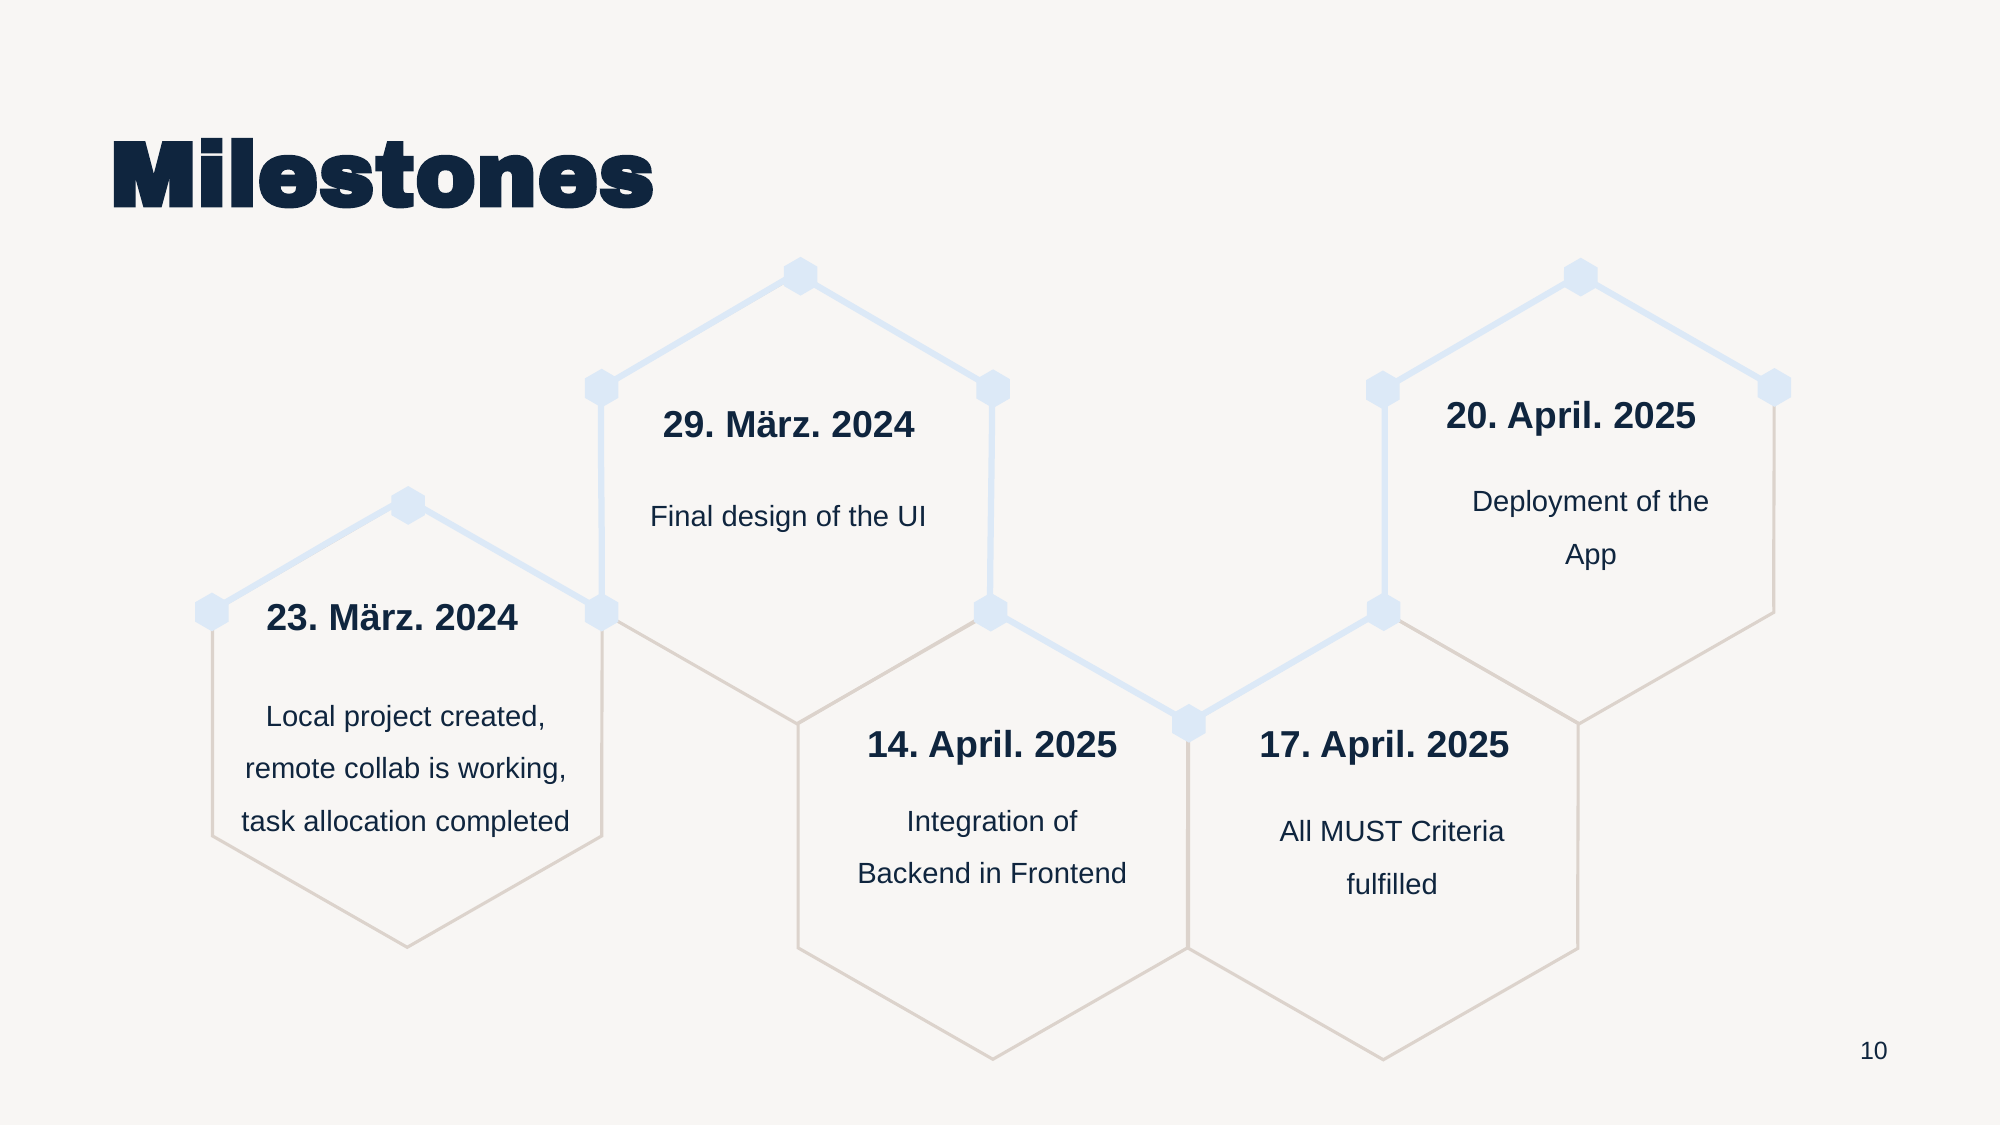

# Milestones
20. April. 2025
29. März. 2024
Deployment of the App
Final design of the UI
23. März. 2024
Local project created, remote collab is working, task allocation completed
14. April. 2025
17. April. 2025
Integration of Backend in Frontend
All MUST Criteria fulfilled
10